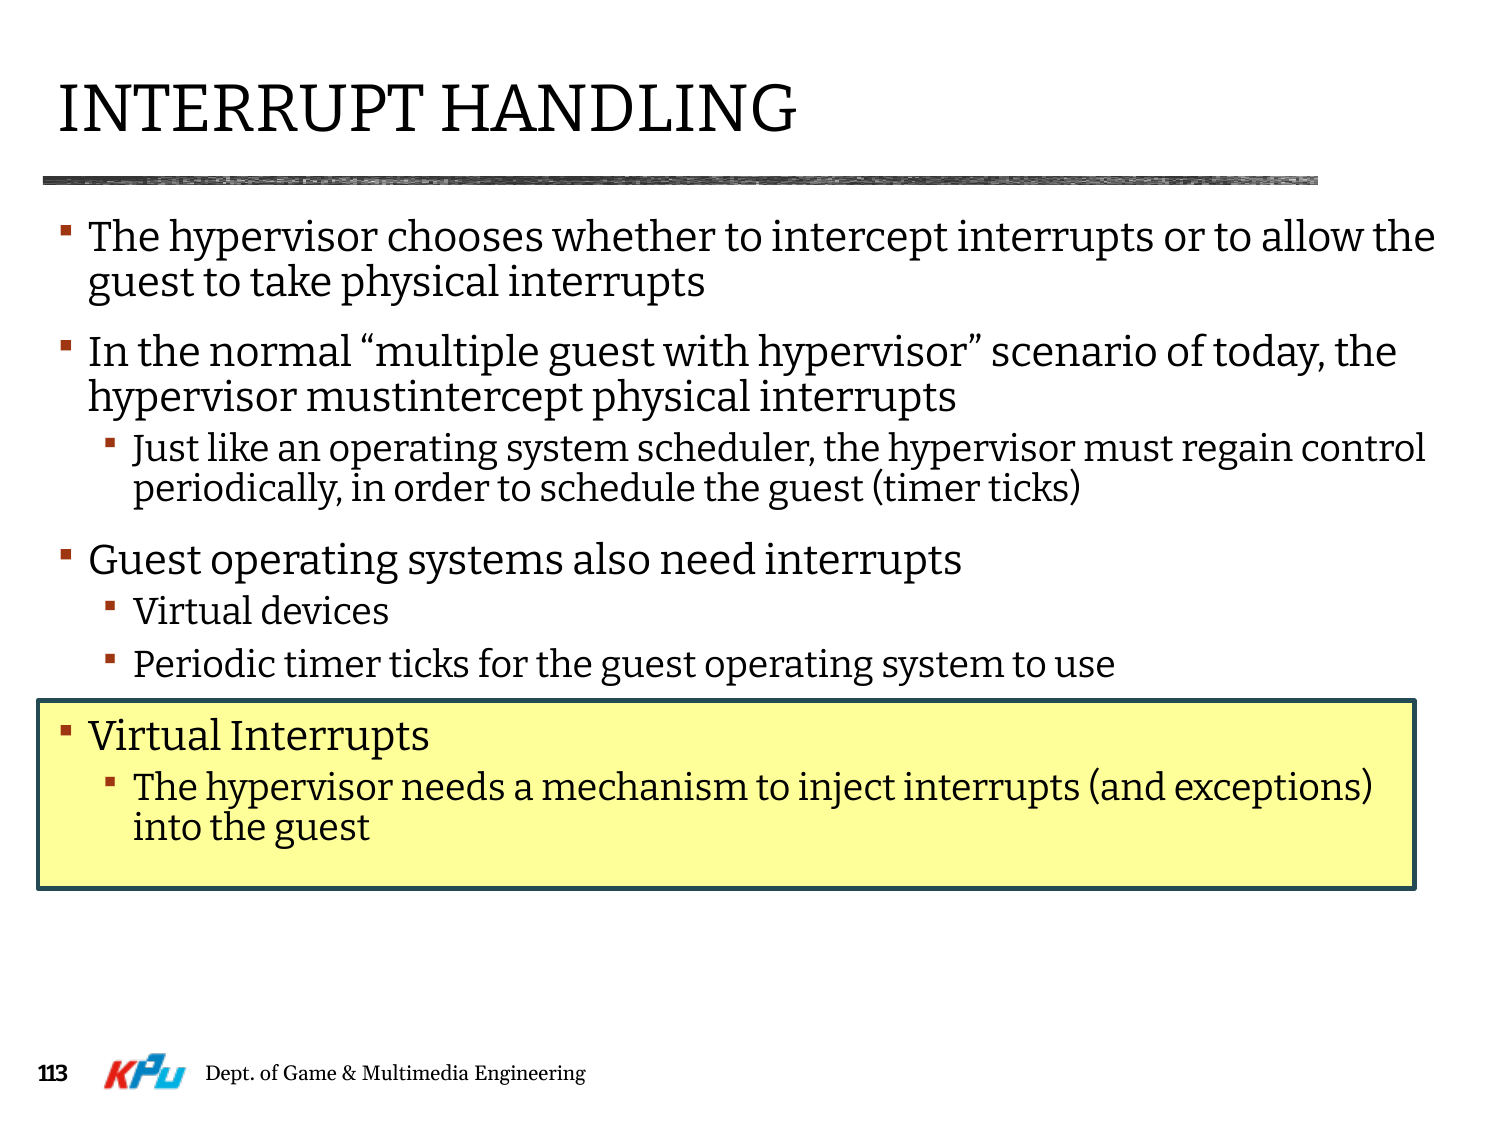

# Interrupt Handling
The hypervisor chooses whether to intercept interrupts or to allow the guest to take physical interrupts
In the normal “multiple guest with hypervisor” scenario of today, the hypervisor mustintercept physical interrupts
Just like an operating system scheduler, the hypervisor must regain control periodically, in order to schedule the guest (timer ticks)
Guest operating systems also need interrupts
Virtual devices
Periodic timer ticks for the guest operating system to use
Virtual Interrupts
The hypervisor needs a mechanism to inject interrupts (and exceptions) into the guest

113
Dept. of Game & Multimedia Engineering